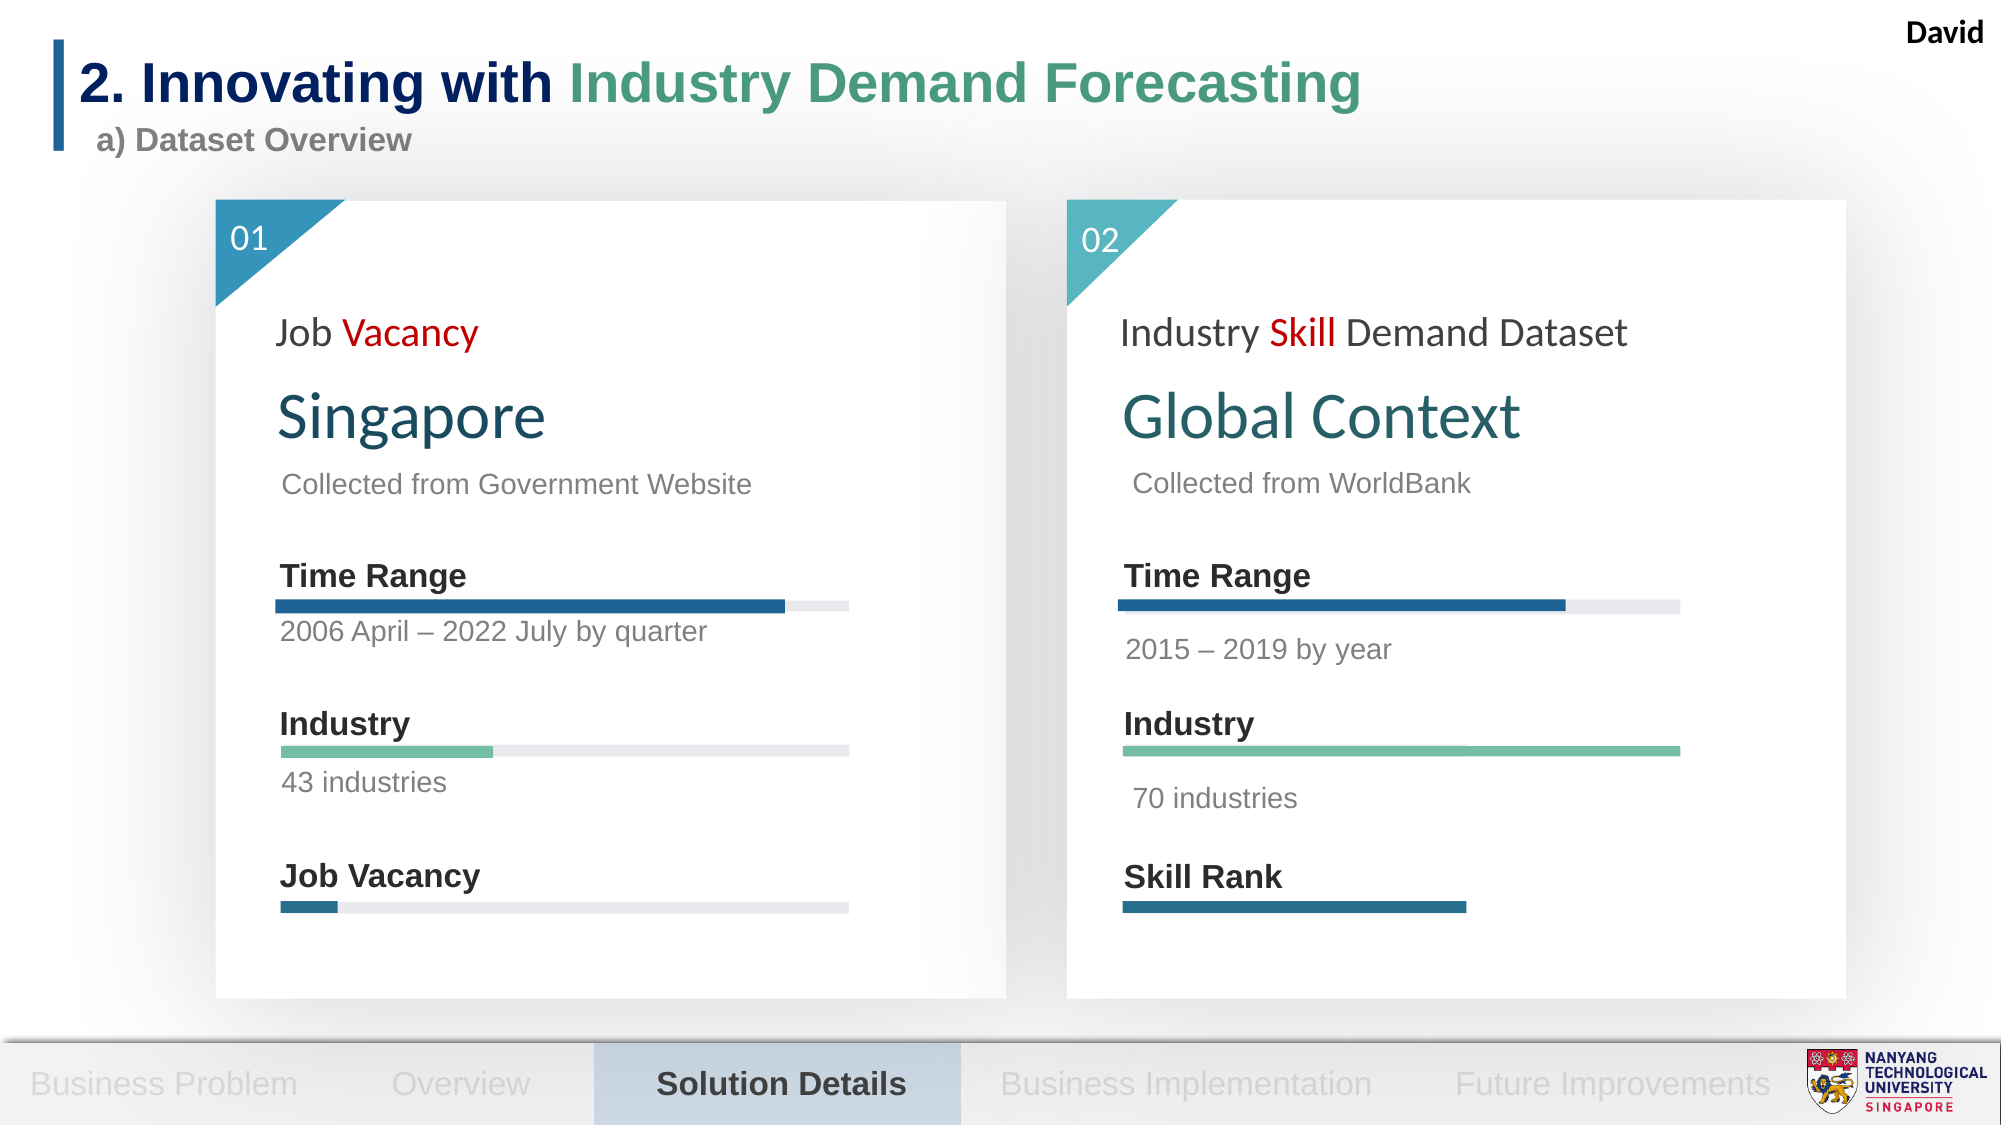

David
2. Innovating with Industry Demand Forecasting
a) Dataset Overview

Industry Skill Demand Dataset
Global Context
Collected from WorldBank
Skill Rank

Time Range

Industry

02

Job Vacancy
Singapore
Collected from Government Website
Job Vacancy

Time Range

2006 April – 2022 July by quarter
Industry

43 industries
01
2015 – 2019 by year
70 industries